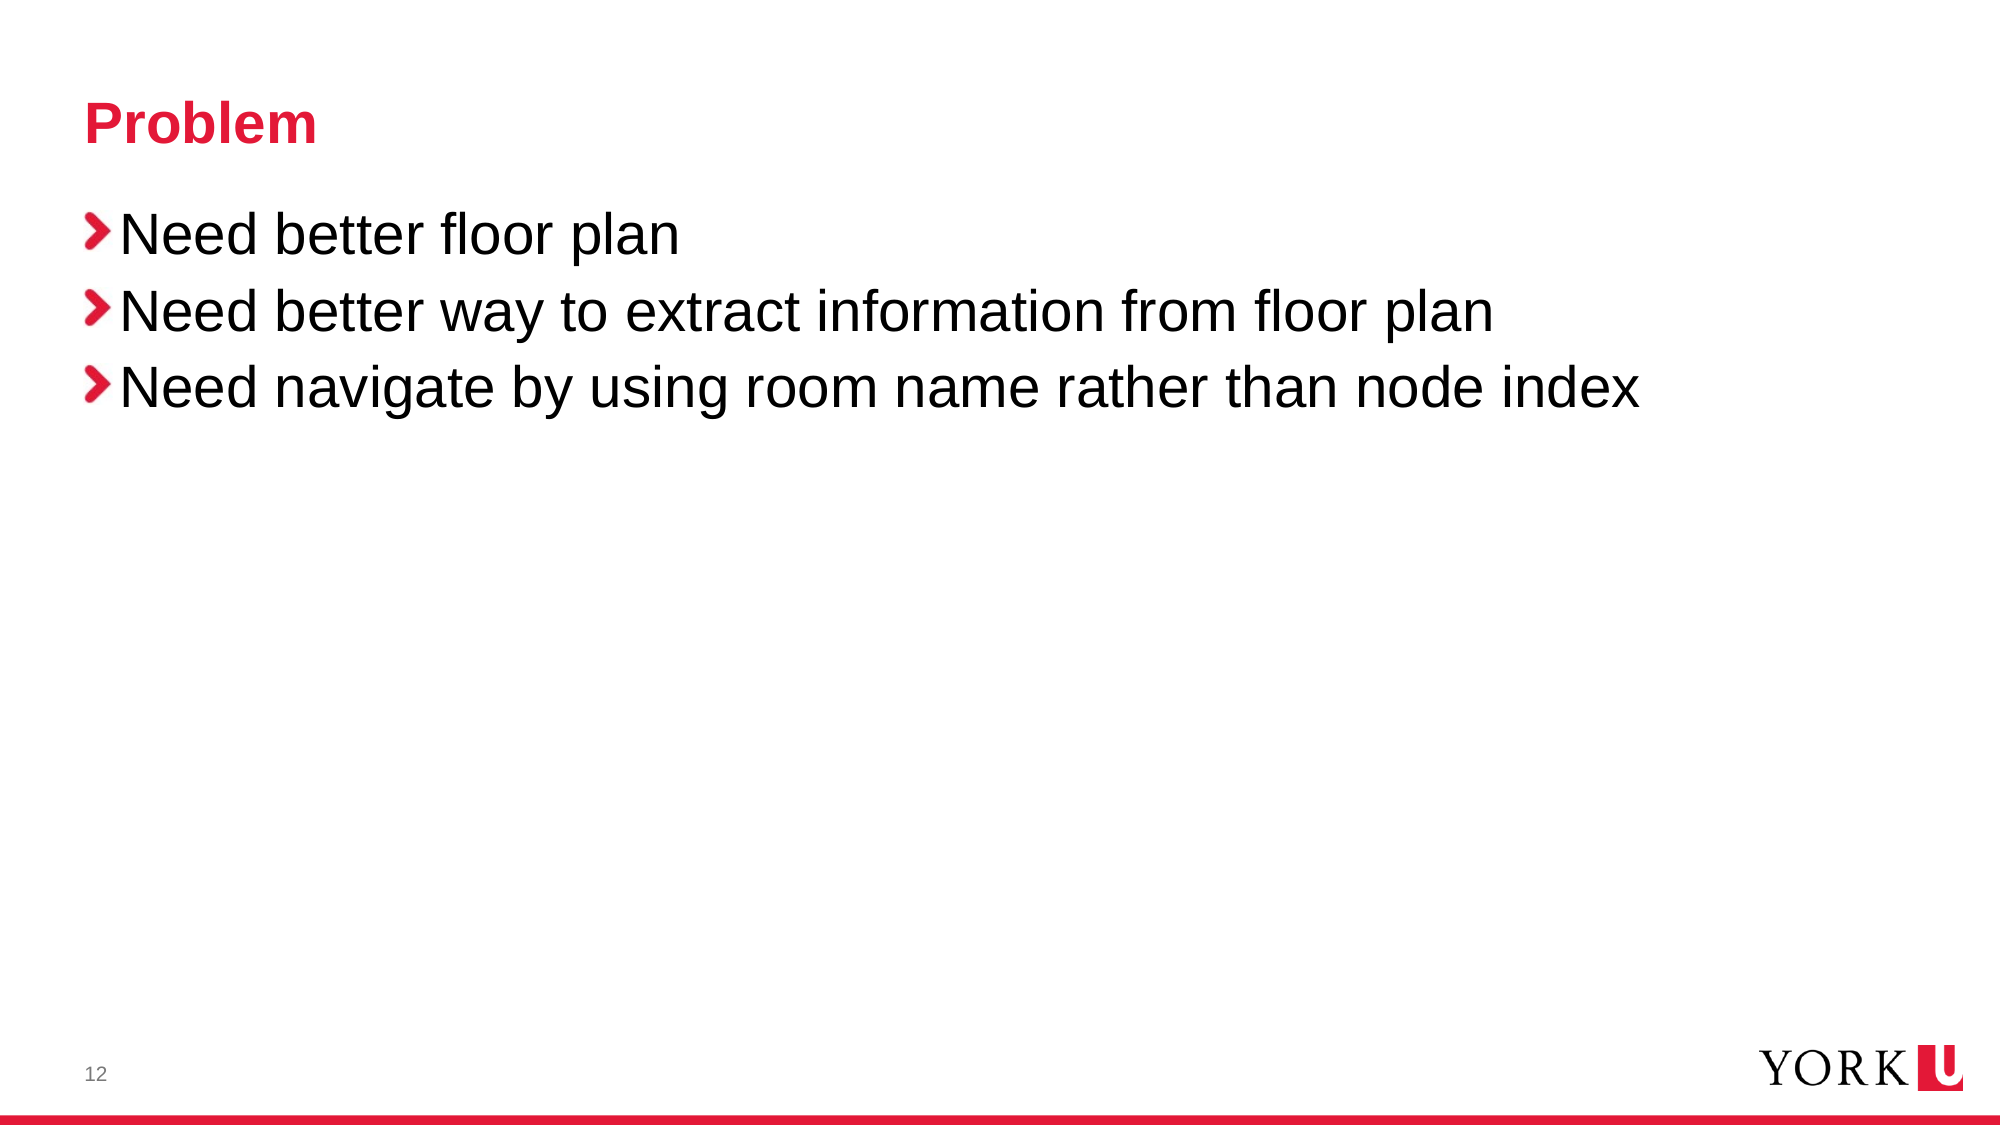

# Problem
Need better floor plan
Need better way to extract information from floor plan
Need navigate by using room name rather than node index
12